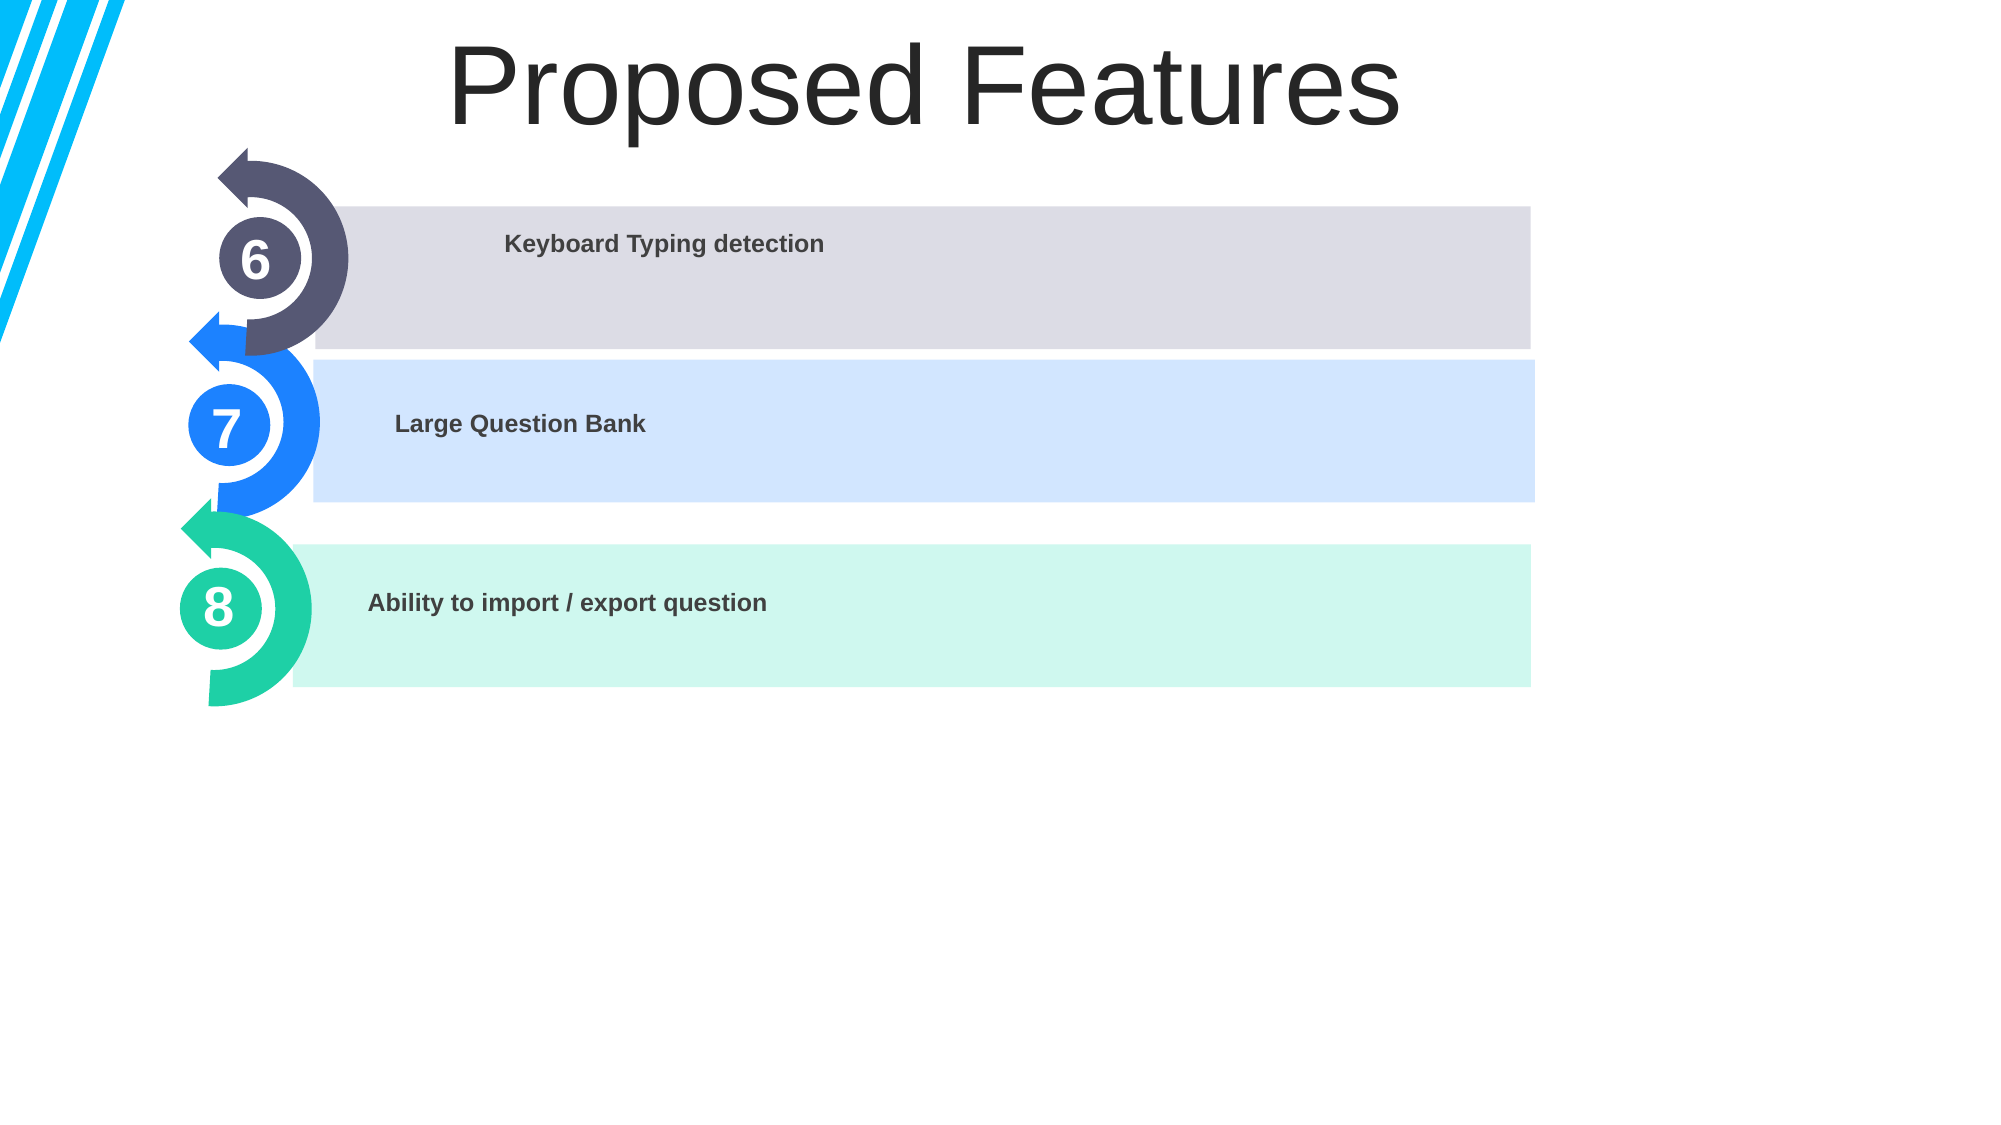

Proposed Features

6

Keyboard Typing detection

7
 Large Question Bank

8

    Ability to import / export question

4